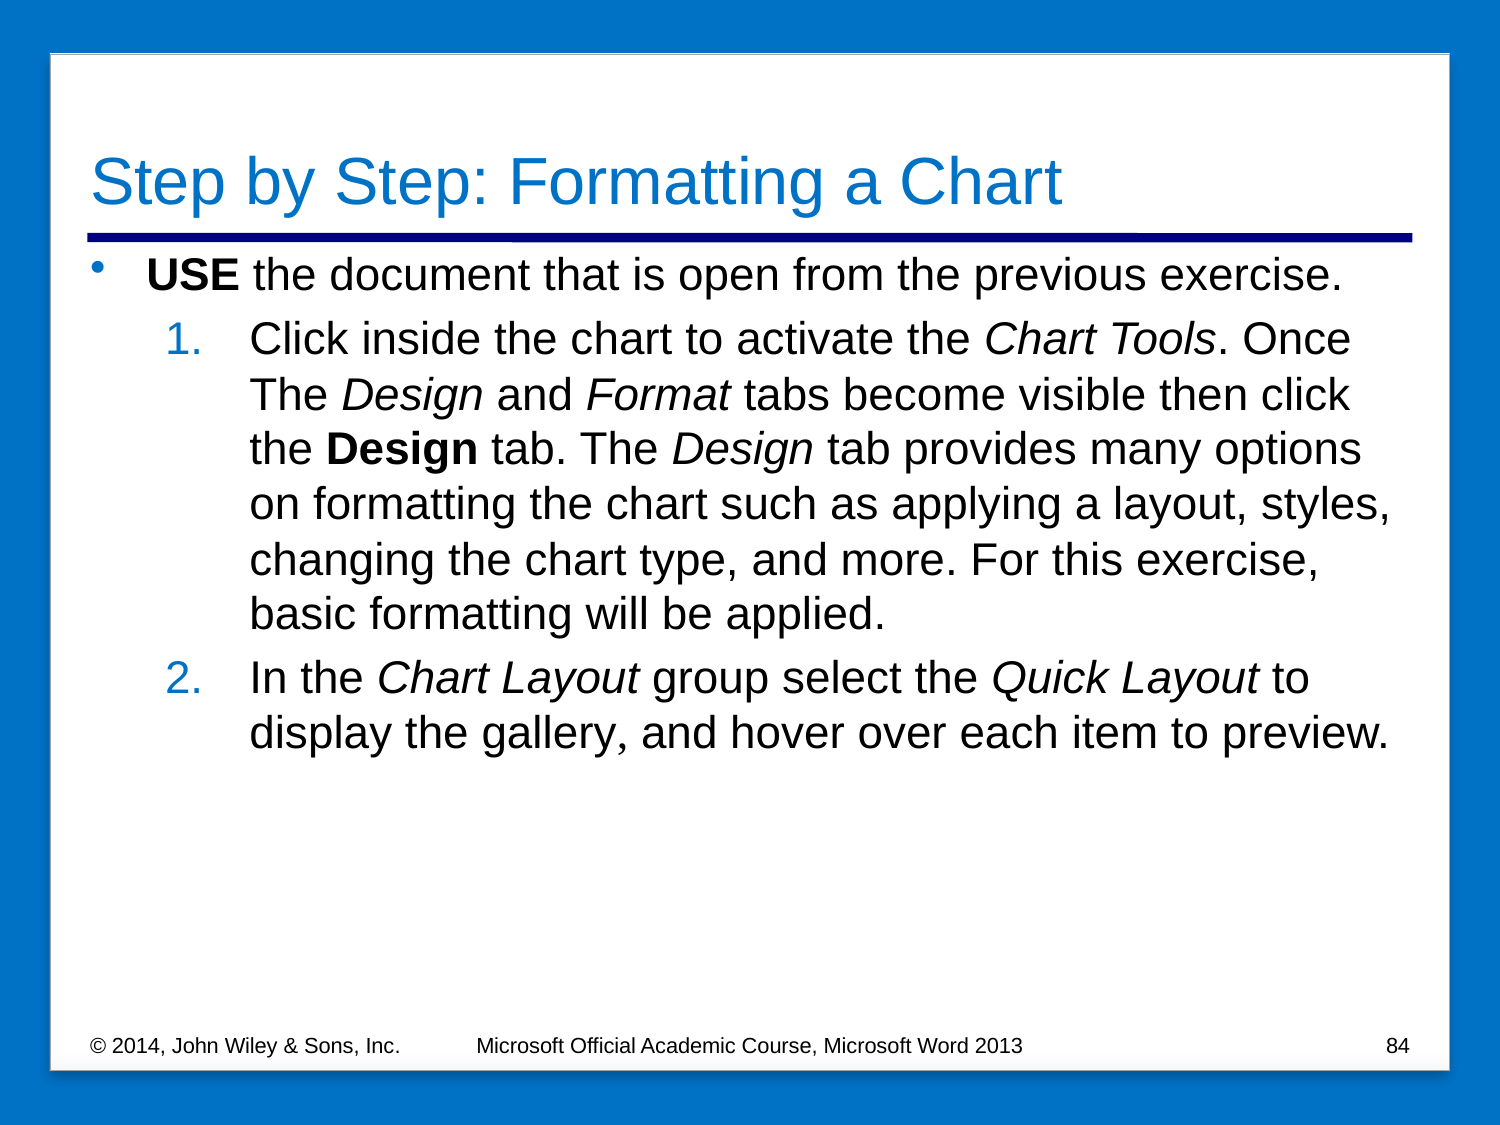

# Step by Step: Formatting a Chart
USE the document that is open from the previous exercise.
Click inside the chart to activate the Chart Tools. Once The Design and Format tabs become visible then click the Design tab. The Design tab provides many options on formatting the chart such as applying a layout, styles, changing the chart type, and more. For this exercise, basic formatting will be applied.
In the Chart Layout group select the Quick Layout to display the gallery, and hover over each item to preview.
© 2014, John Wiley & Sons, Inc.
Microsoft Official Academic Course, Microsoft Word 2013
84